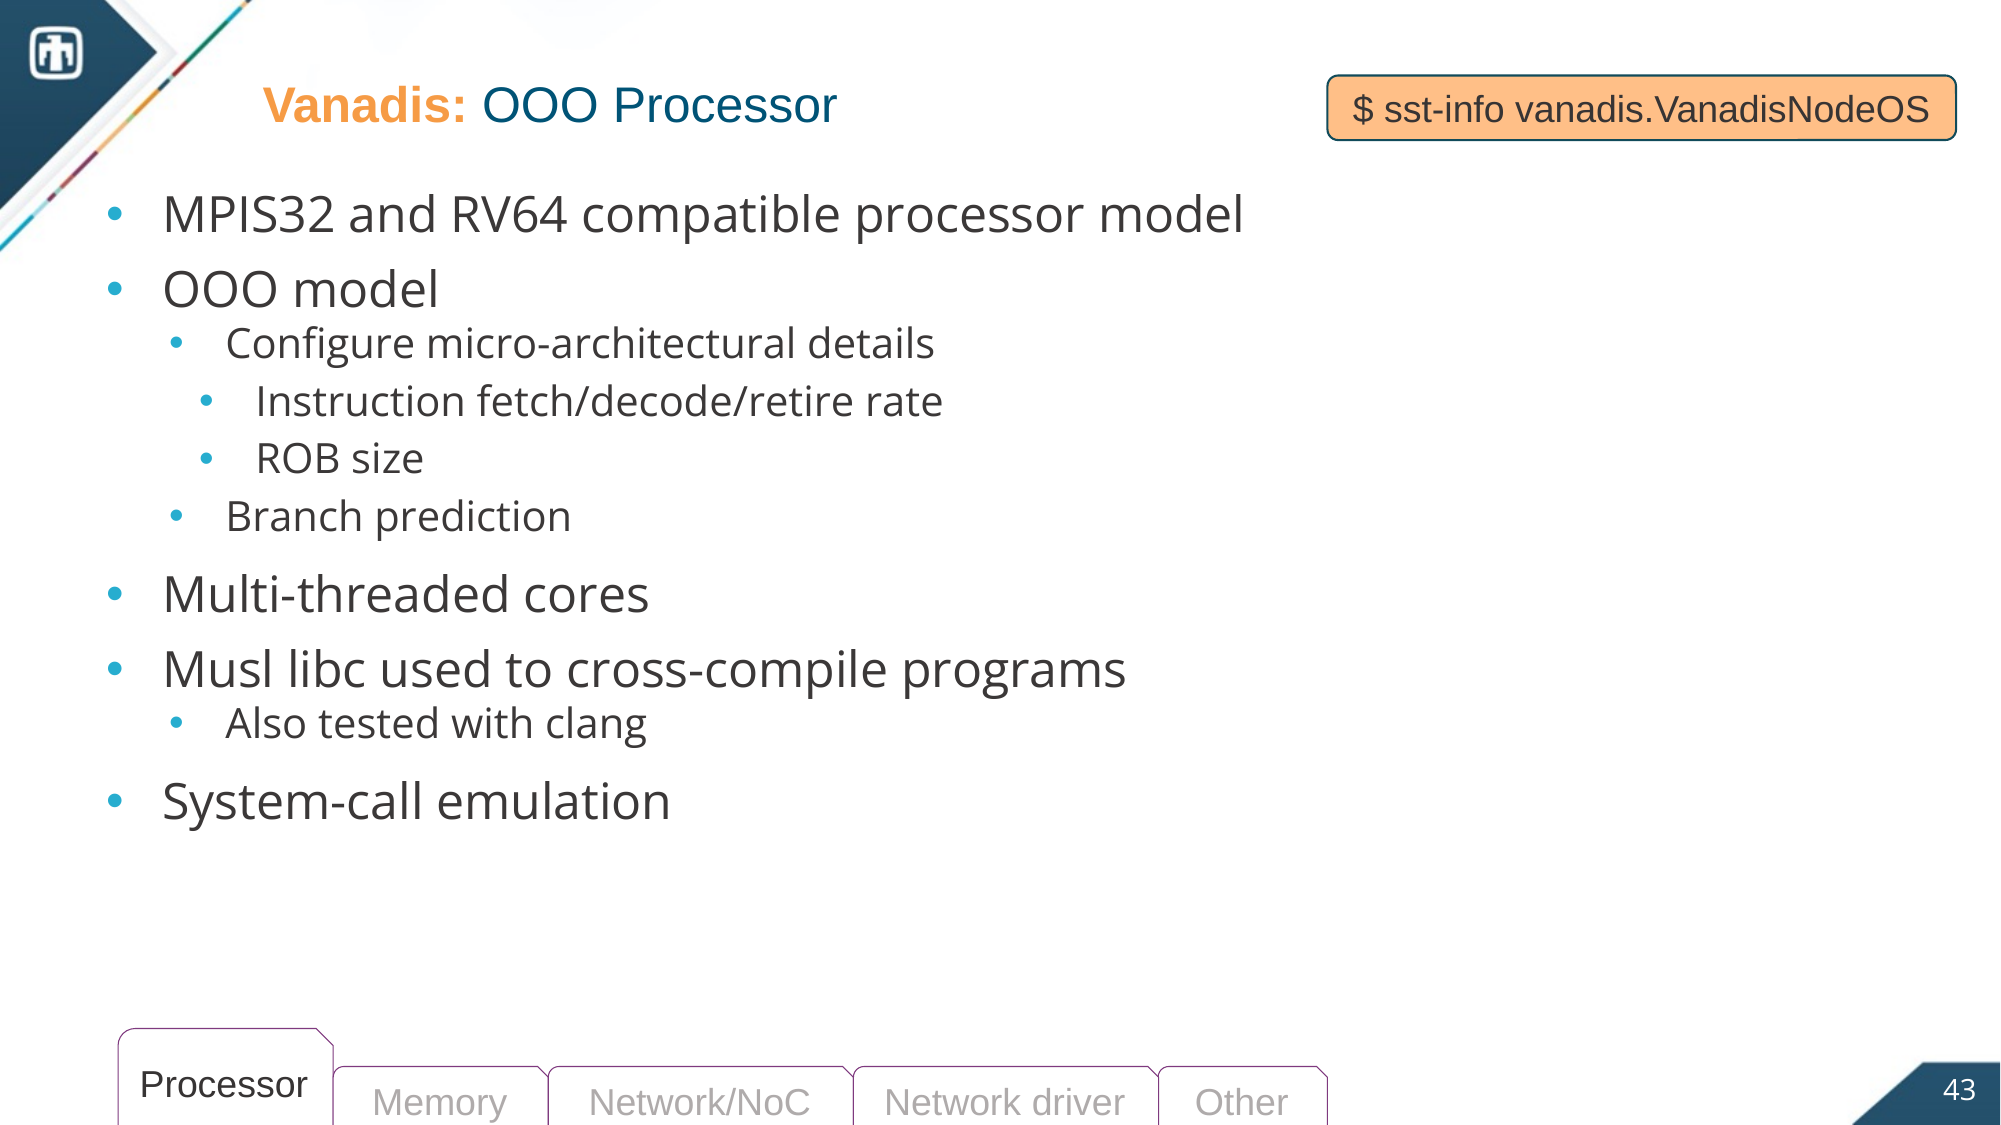

# Vanadis: OOO Processor
$ sst-info vanadis.VanadisNodeOS
MPIS32 and RV64 compatible processor model
OOO model
Configure micro-architectural details
Instruction fetch/decode/retire rate
ROB size
Branch prediction
Multi-threaded cores
Musl libc used to cross-compile programs
Also tested with clang
System-call emulation

Processor
43
Memory
Network/NoC
Network driver
Other